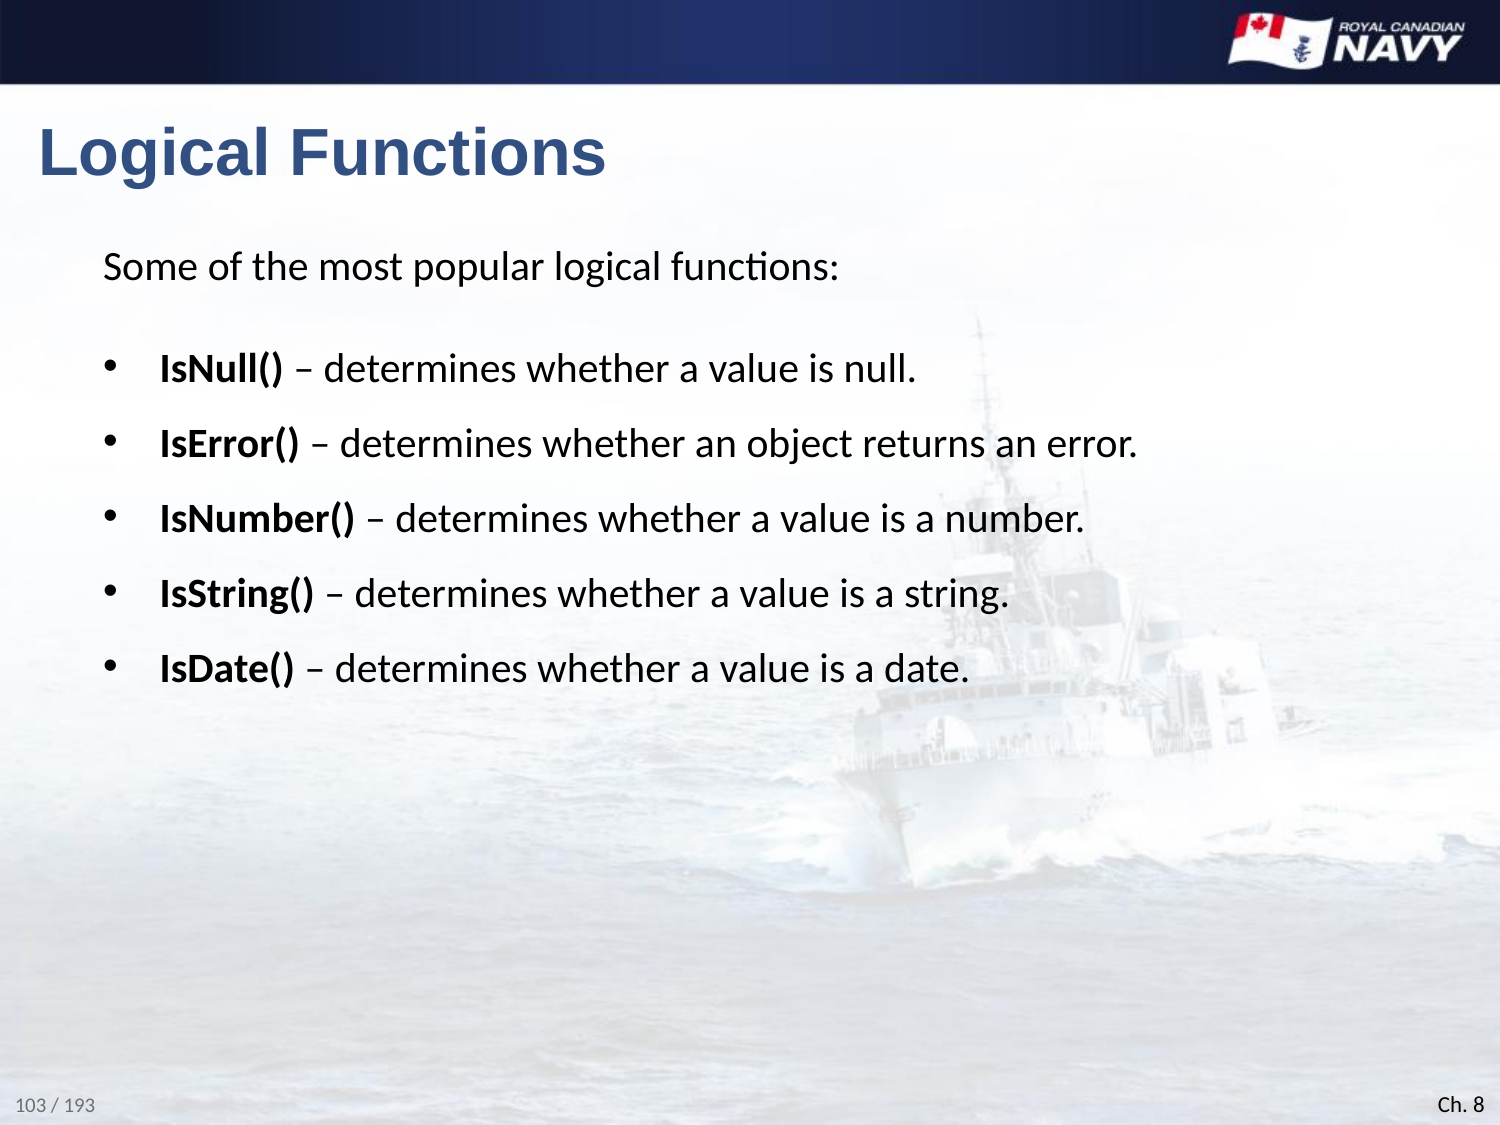

# Logical Functions
Some of the most popular logical functions:

IsNull() – determines whether a value is null.
IsError() – determines whether an object returns an error.
IsNumber() – determines whether a value is a number.
IsString() – determines whether a value is a string.
IsDate() – determines whether a value is a date.
Ch. 8
103 / 193